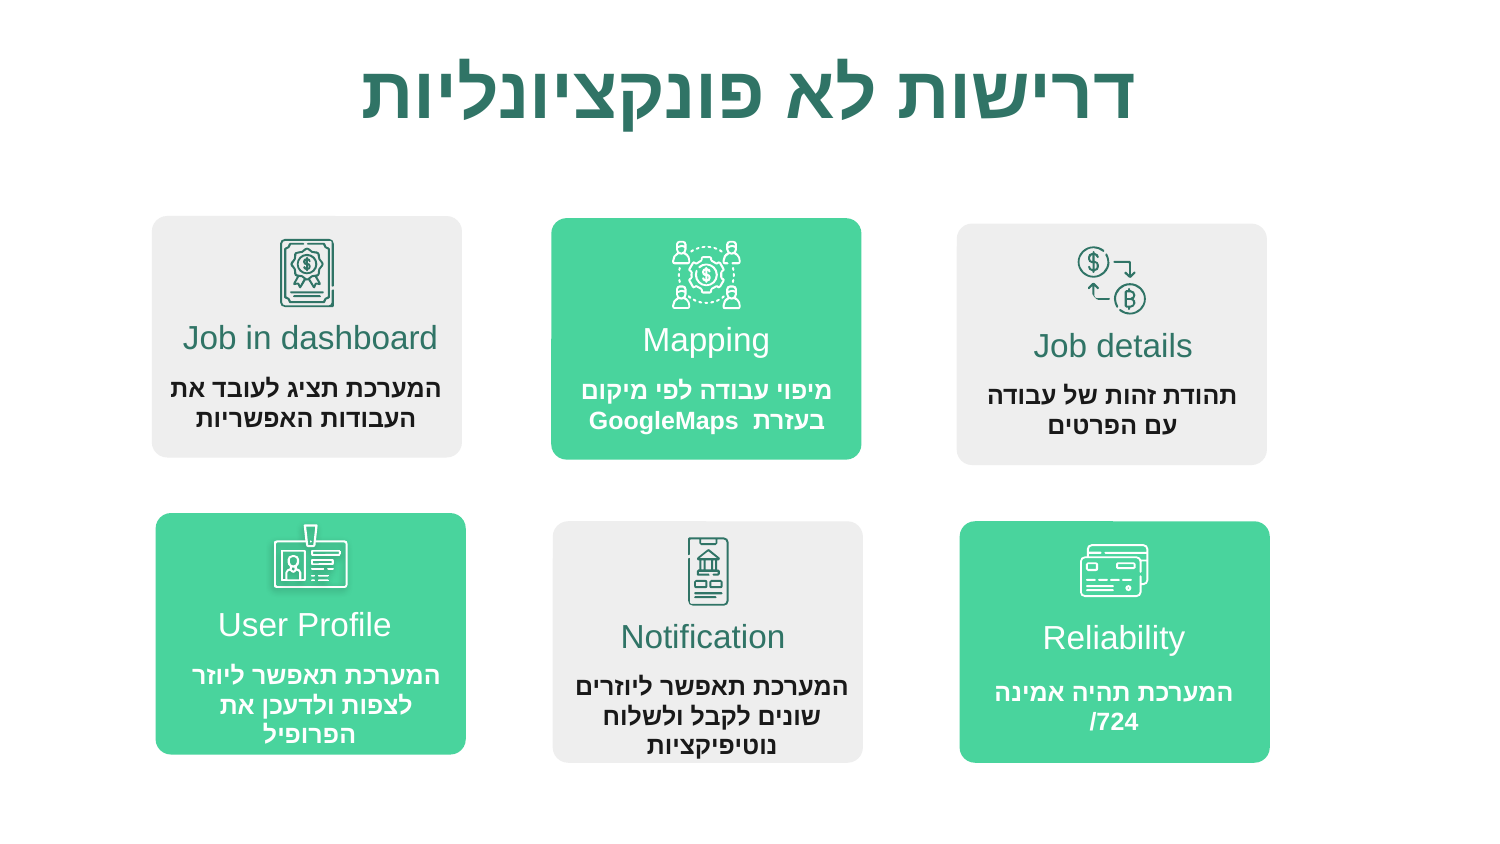

# דרישות לא פונקציונליות

Job in dashboard
Mapping
Job details
המערכת תציג לעובד את העבודות האפשריות
מיפוי עבודה לפי מיקום GoogleMaps  בעזרת
תהודת זהות של עבודה עם הפרטים

Reliability
User Profile
Notification
המערכת תאפשר ליוזר לצפות ולדעכן את הפרופיל
המערכת תאפשר ליוזרים שונים לקבל ולשלוח נוטיפיקציות
המערכת תהיה אמינה 24/7